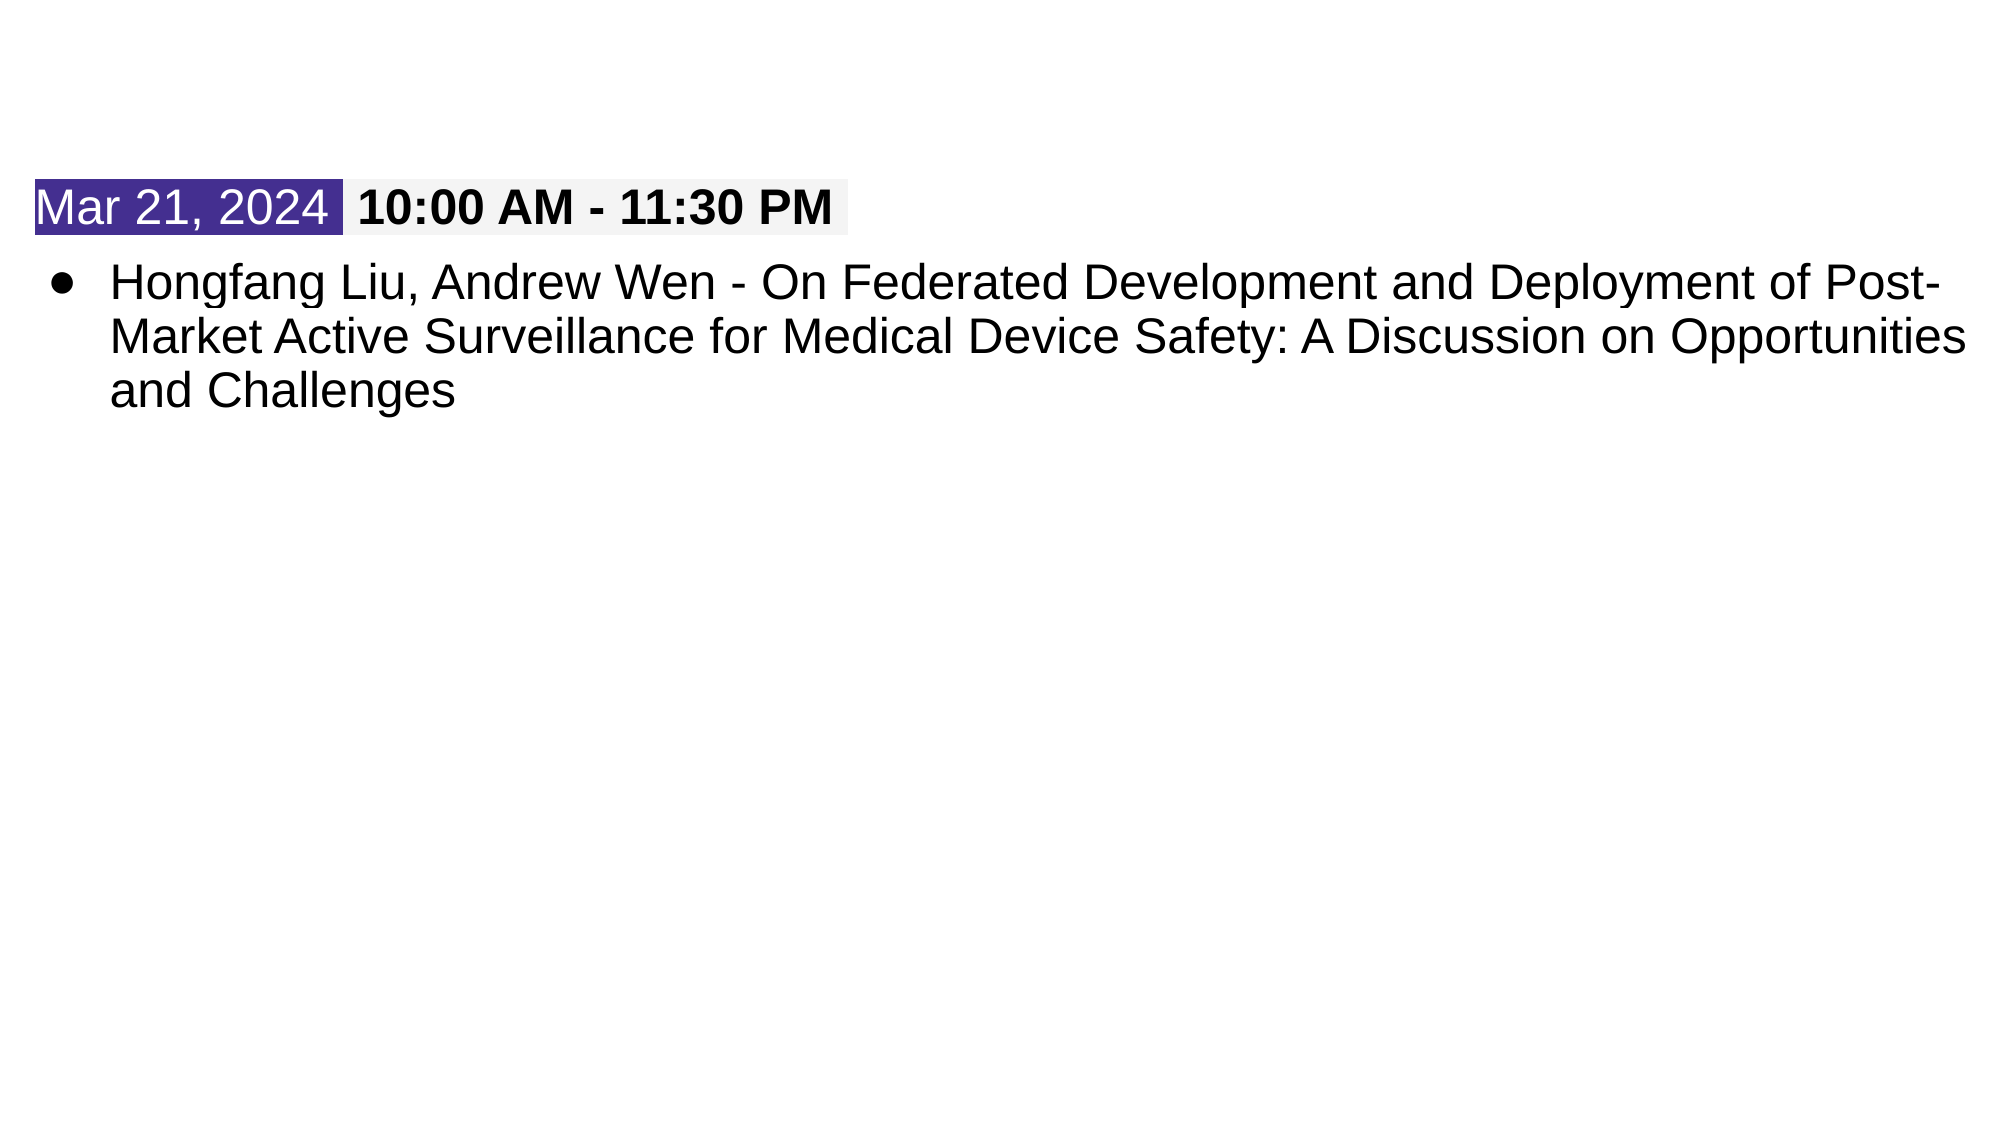

Mar 21, 2024  10:00 AM - 11:30 PM
Hongfang Liu, Andrew Wen - On Federated Development and Deployment of Post-Market Active Surveillance for Medical Device Safety: A Discussion on Opportunities and Challenges